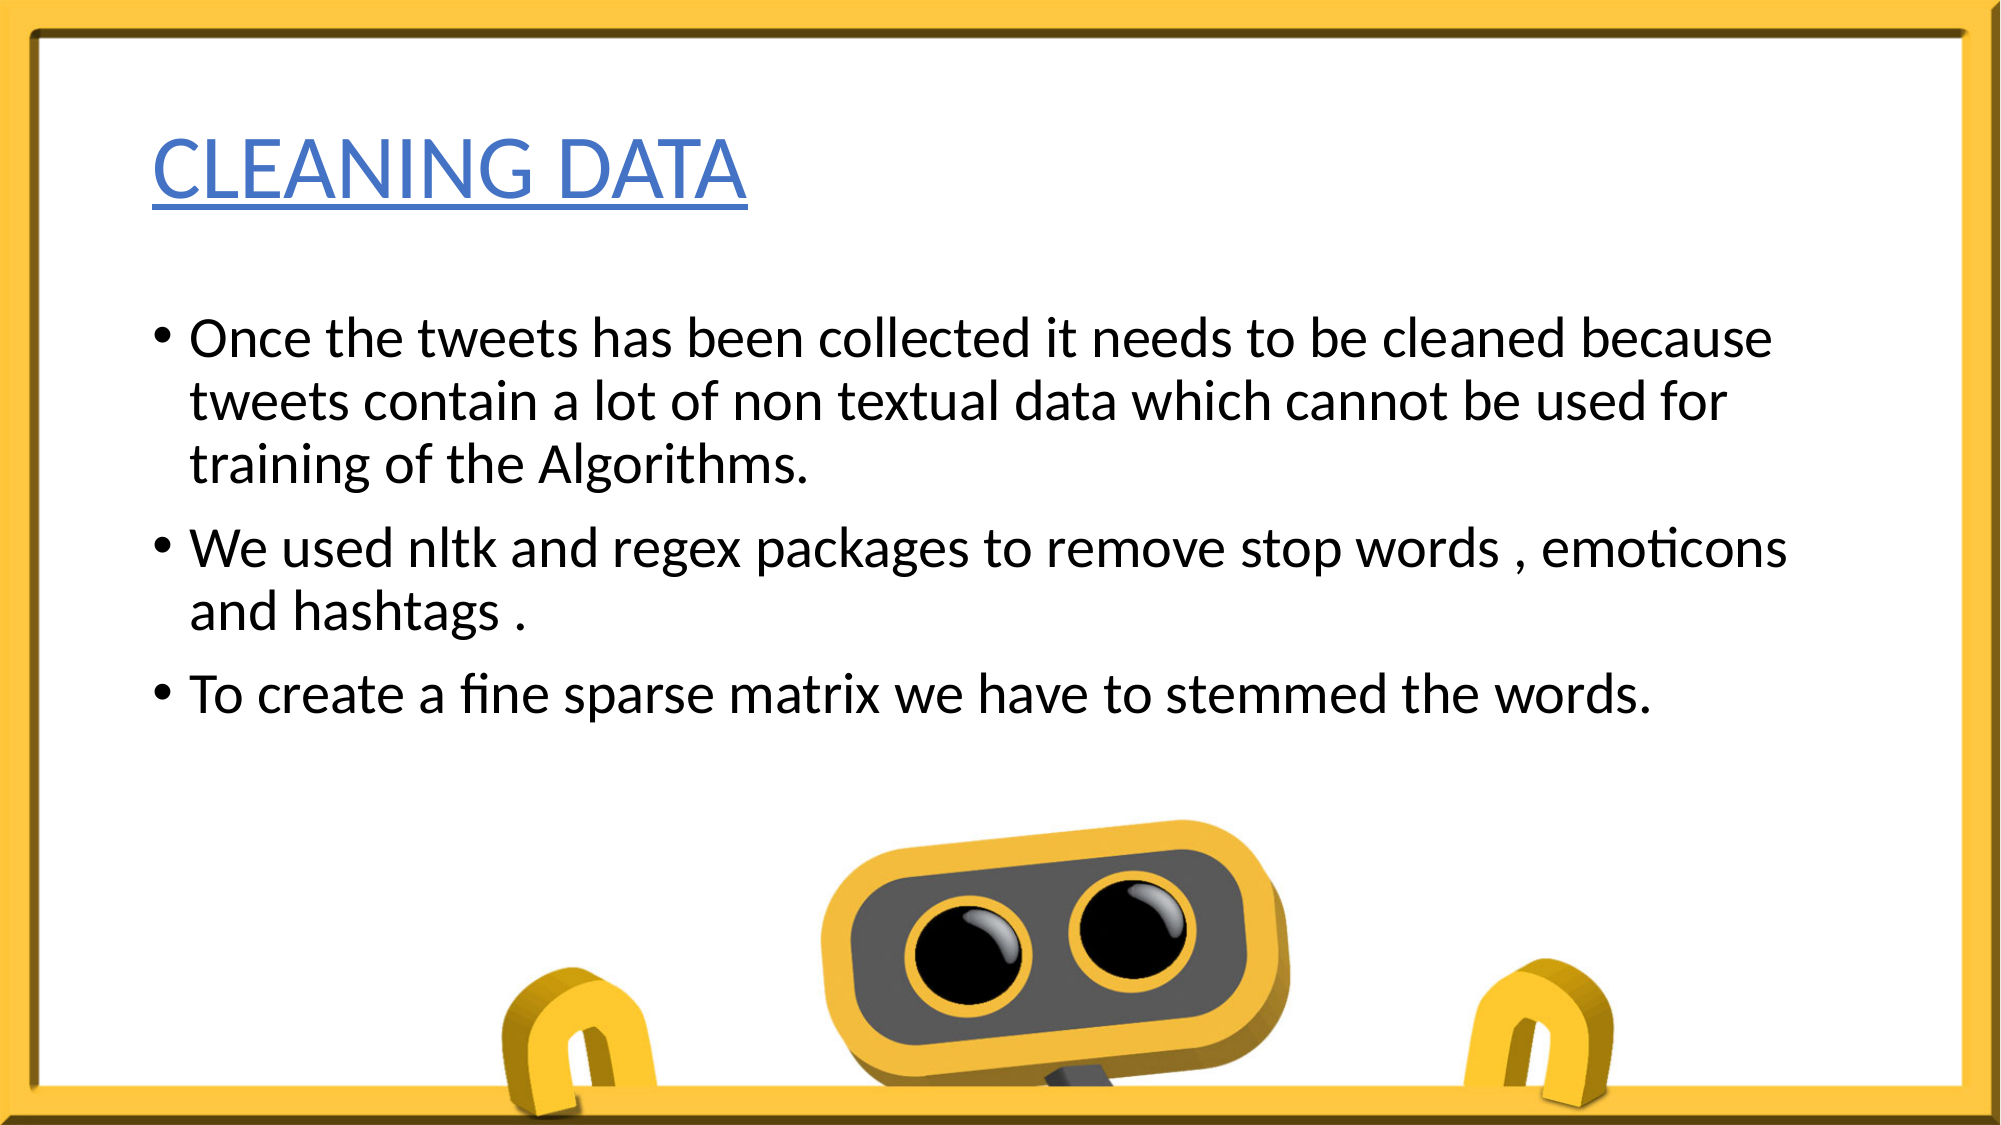

# CLEANING DATA
Once the tweets has been collected it needs to be cleaned because tweets contain a lot of non textual data which cannot be used for training of the Algorithms.
We used nltk and regex packages to remove stop words , emoticons and hashtags .
To create a fine sparse matrix we have to stemmed the words.